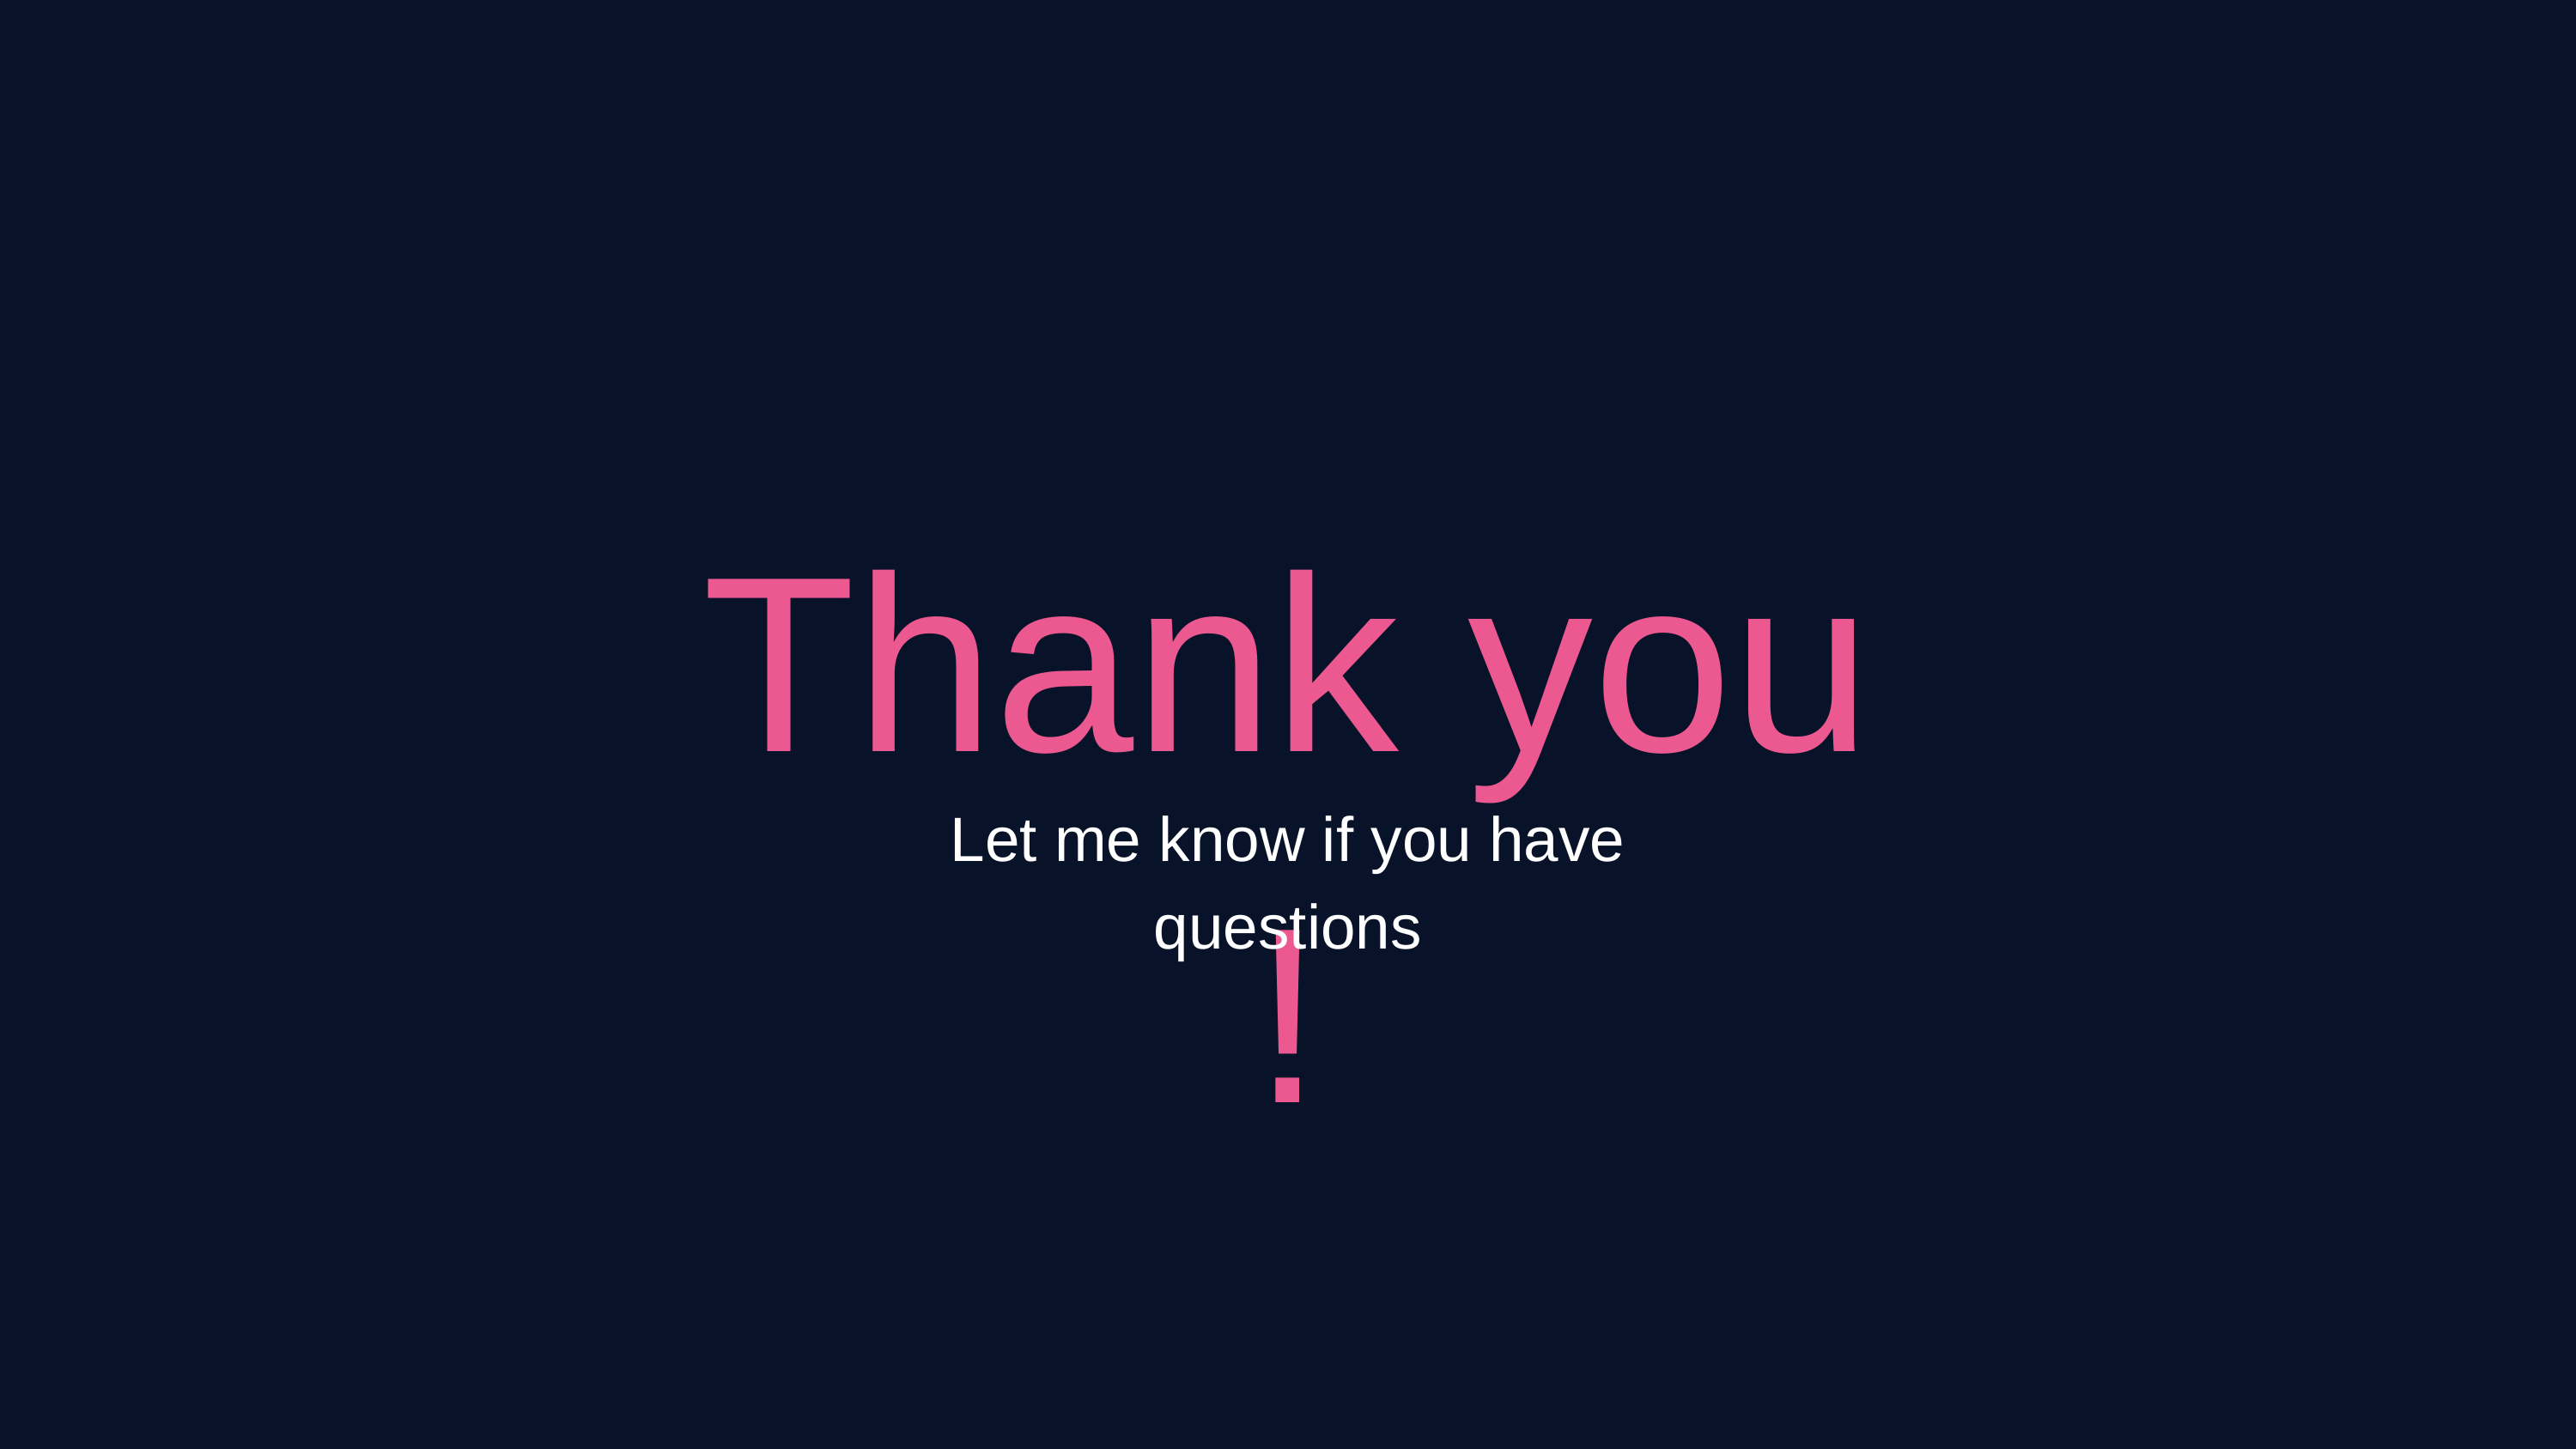

Thank you !
Let me know if you have questions